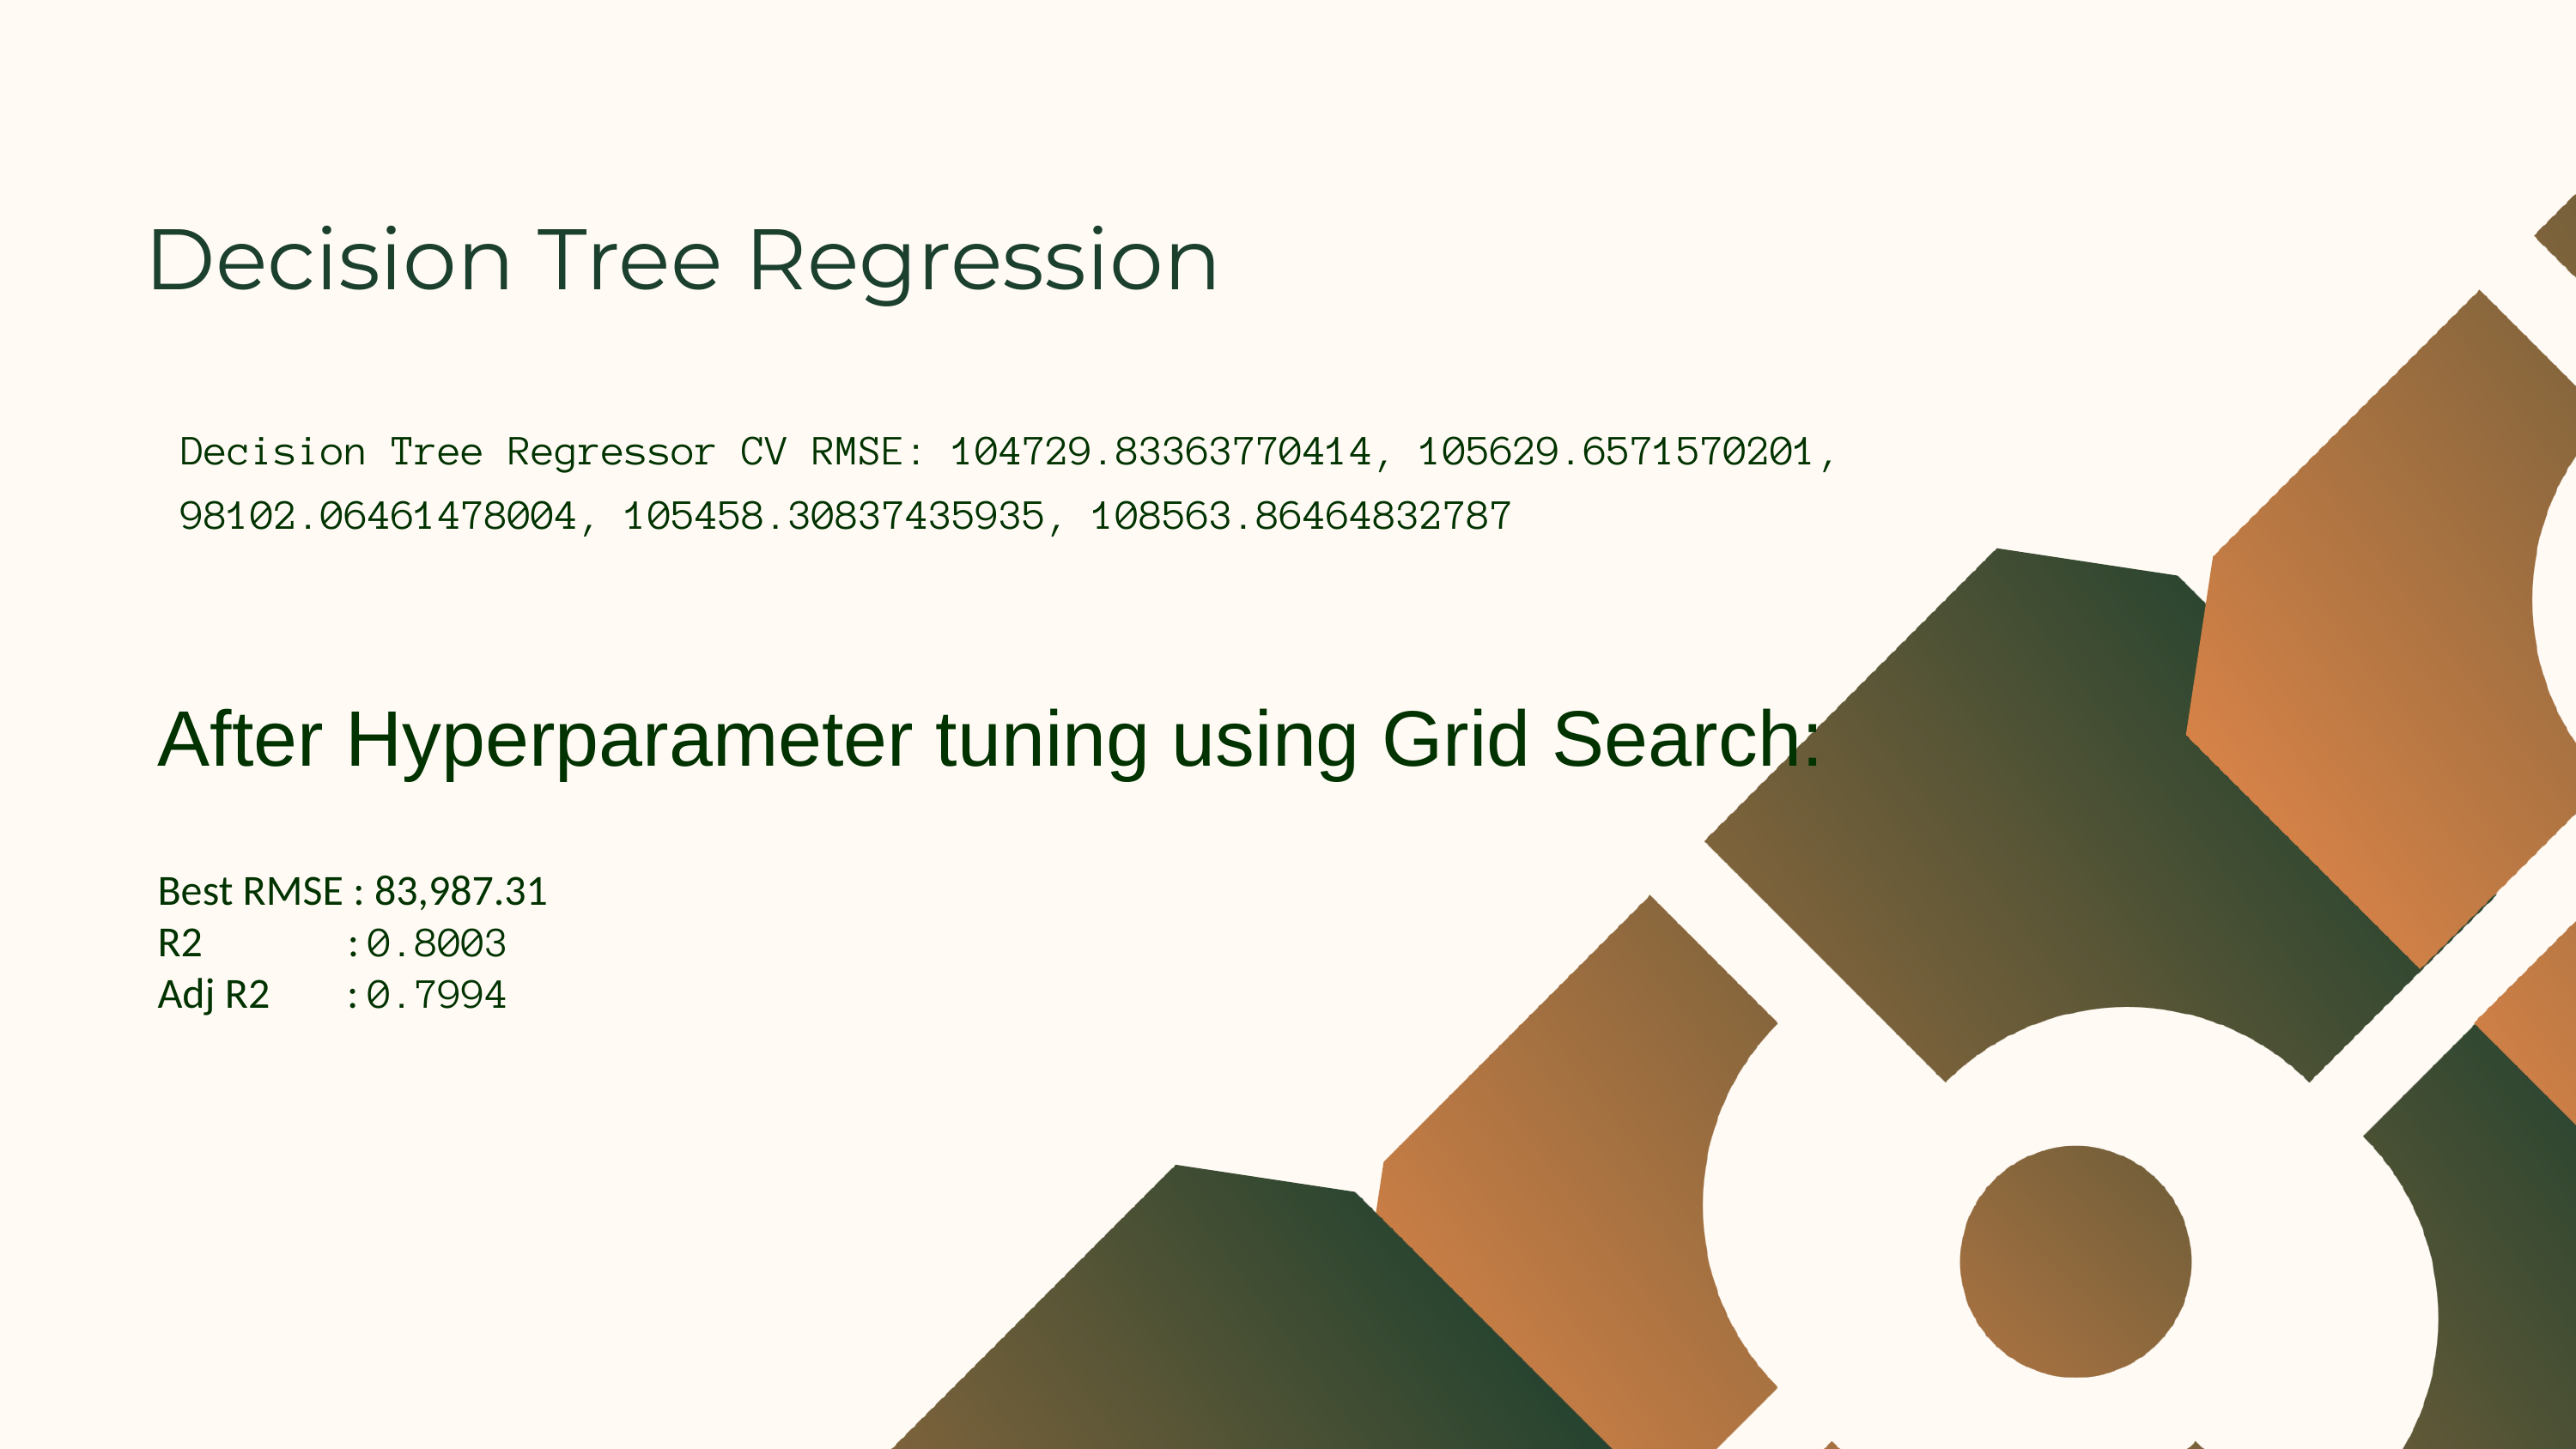

Decision Tree Regression
Decision Tree Regressor CV RMSE: 104729.83363770414, 105629.6571570201, 98102.06461478004, 105458.30837435935, 108563.86464832787

After Hyperparameter tuning using Grid Search:
Best RMSE : 83,987.31
R2               : 0.8003
Adj R2        : 0.7994